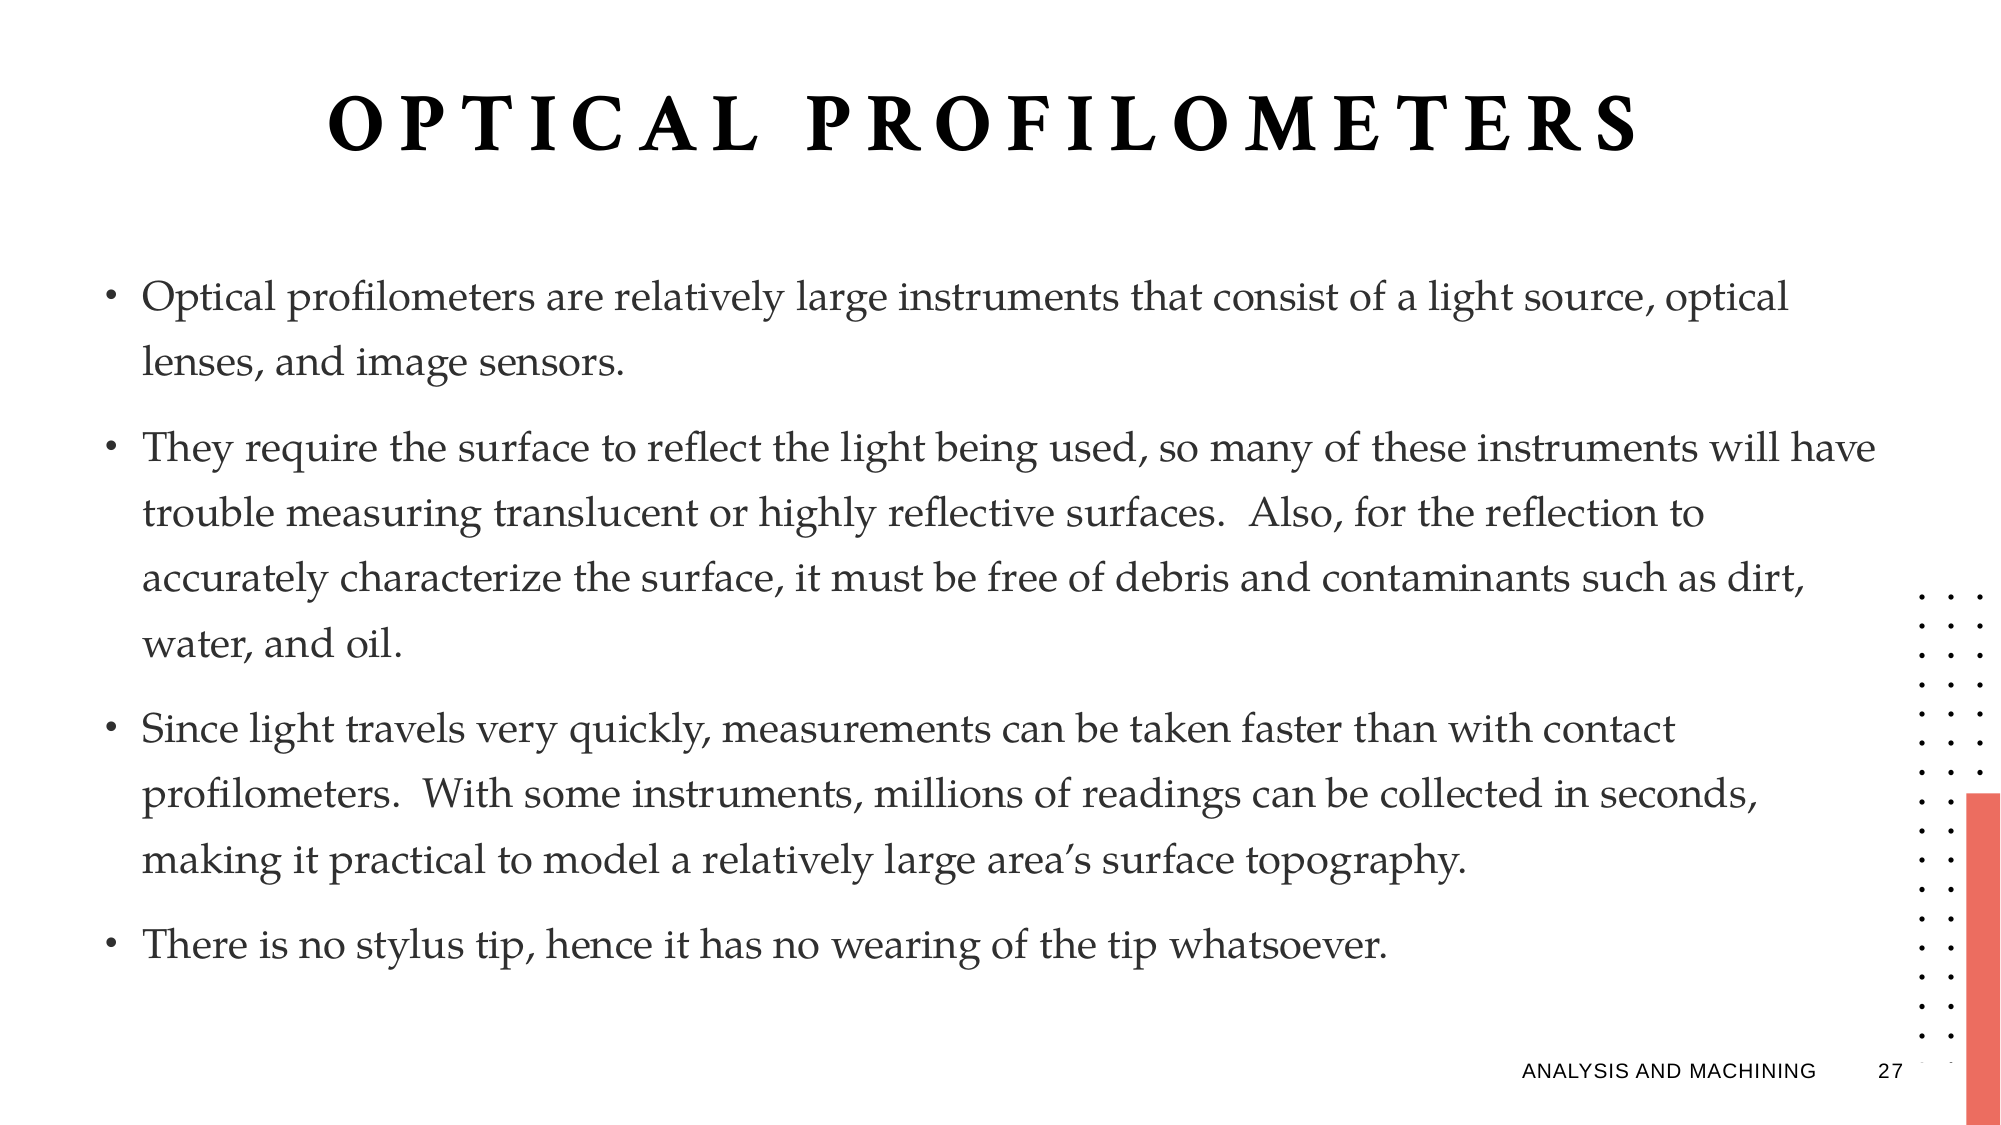

# OPTICAL PROFILOMETERS
Optical profilometers are relatively large instruments that consist of a light source, optical lenses, and image sensors.
They require the surface to reflect the light being used, so many of these instruments will have trouble measuring translucent or highly reflective surfaces.  Also, for the reflection to accurately characterize the surface, it must be free of debris and contaminants such as dirt, water, and oil.
Since light travels very quickly, measurements can be taken faster than with contact profilometers.  With some instruments, millions of readings can be collected in seconds, making it practical to model a relatively large area’s surface topography.
There is no stylus tip, hence it has no wearing of the tip whatsoever.
ANALYSIS AND MACHINING
27